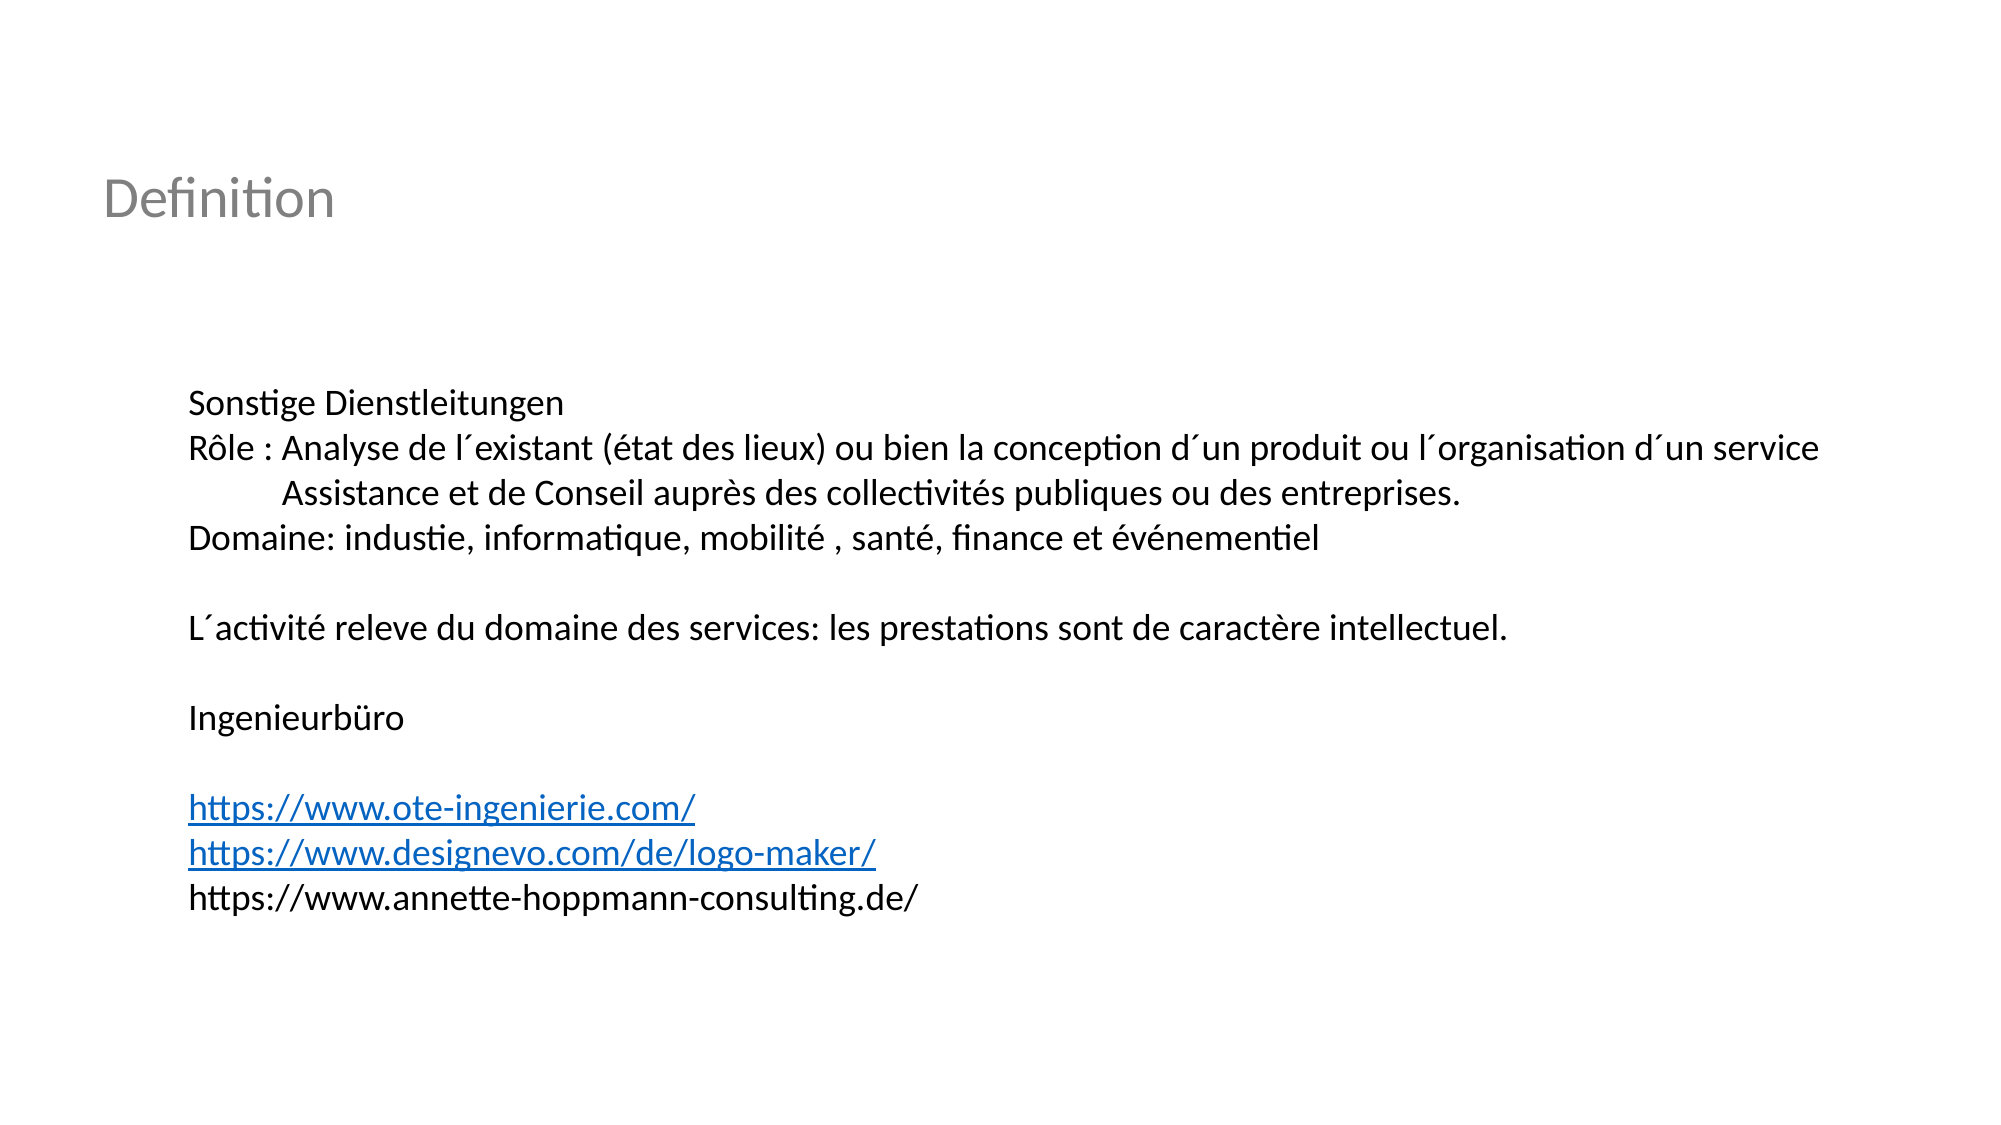

Definition
Sonstige Dienstleitungen
Rôle : Analyse de l´existant (état des lieux) ou bien la conception d´un produit ou l´organisation d´un service
           Assistance et de Conseil auprès des collectivités publiques ou des entreprises.
Domaine: industie, informatique, mobilité , santé, finance et événementiel

L´activité releve du domaine des services: les prestations sont de caractère intellectuel.

Ingenieurbüro

https://www.ote-ingenierie.com/
https://www.designevo.com/de/logo-maker/
https://www.annette-hoppmann-consulting.de/